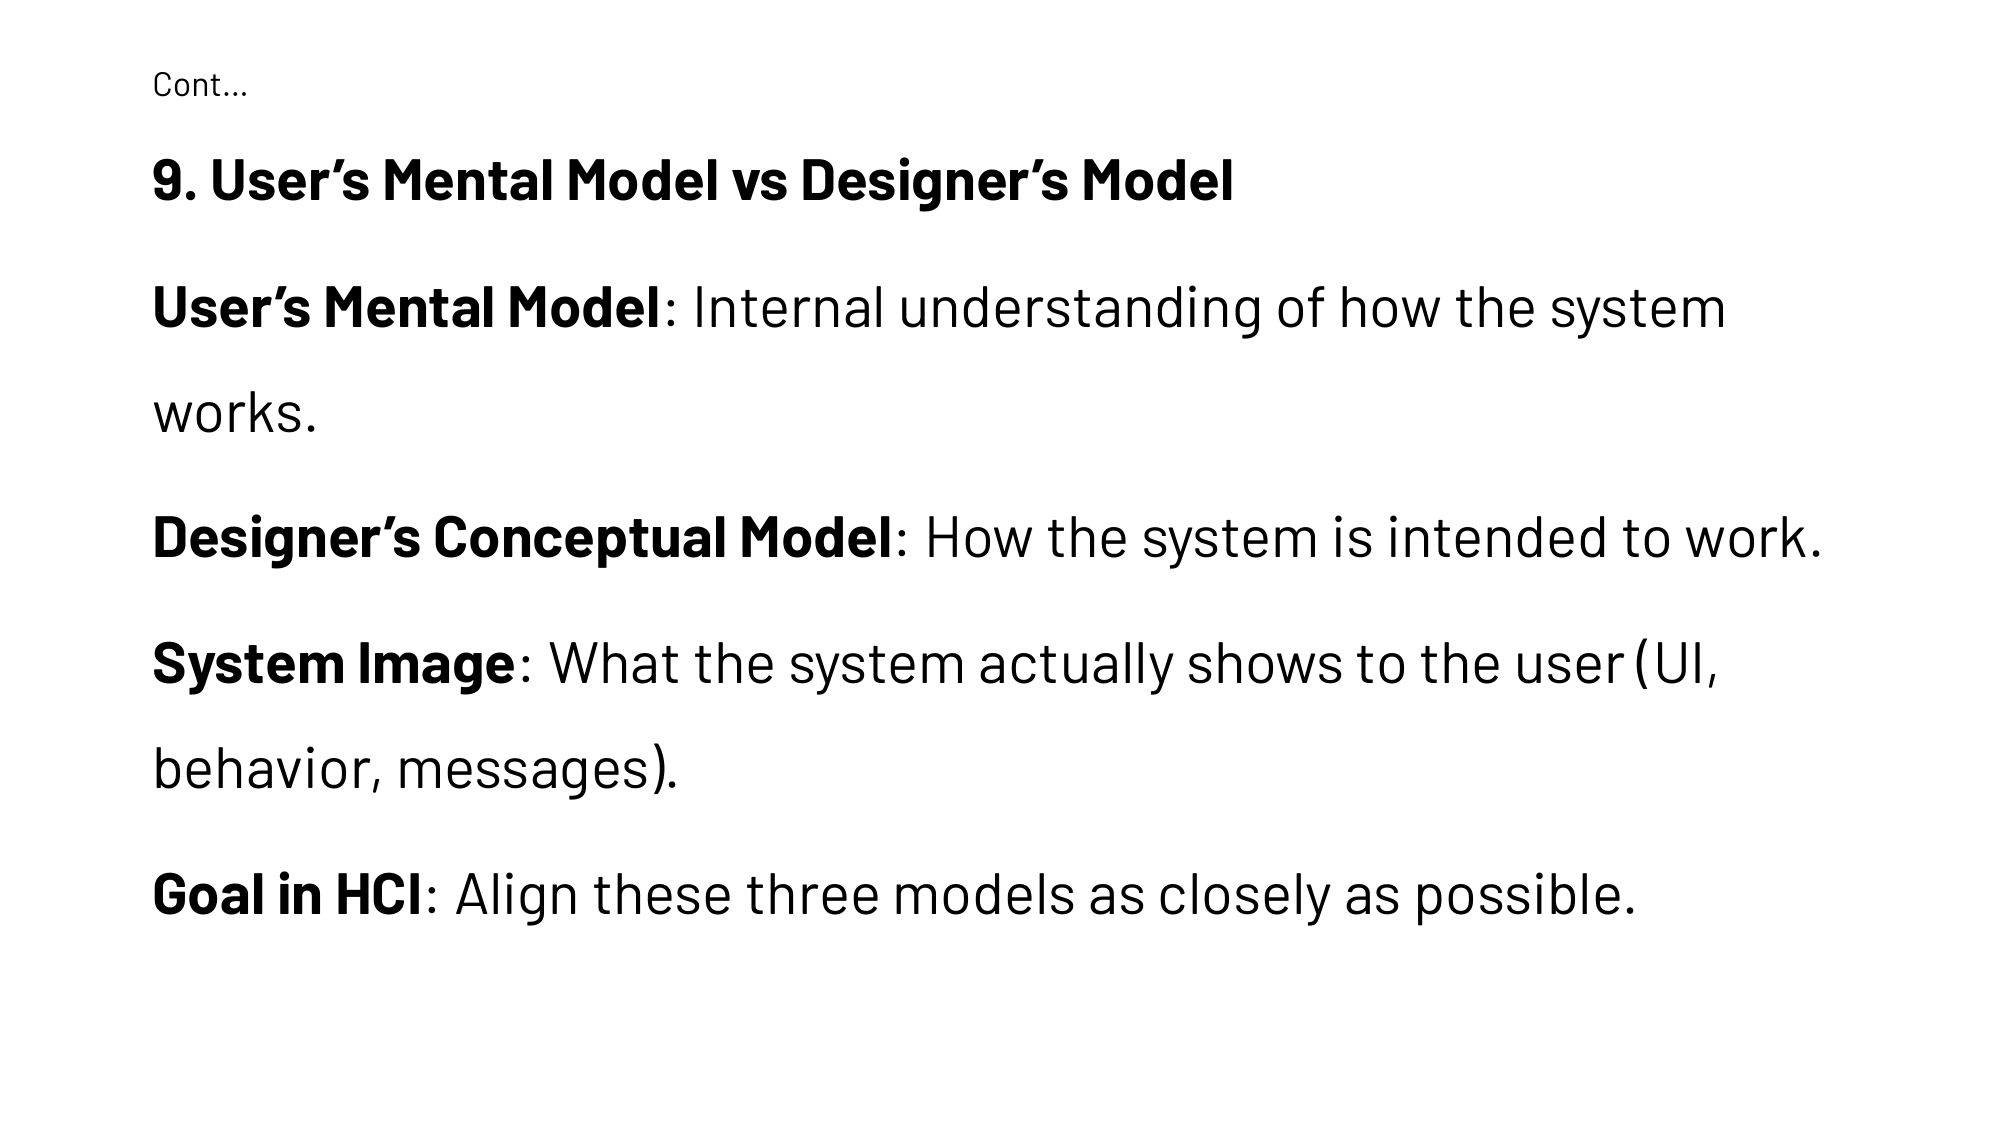

# Cont…
9. User’s Mental Model vs Designer’s Model
User’s Mental Model: Internal understanding of how the system works.
Designer’s Conceptual Model: How the system is intended to work.
System Image: What the system actually shows to the user (UI, behavior, messages).
Goal in HCI: Align these three models as closely as possible.